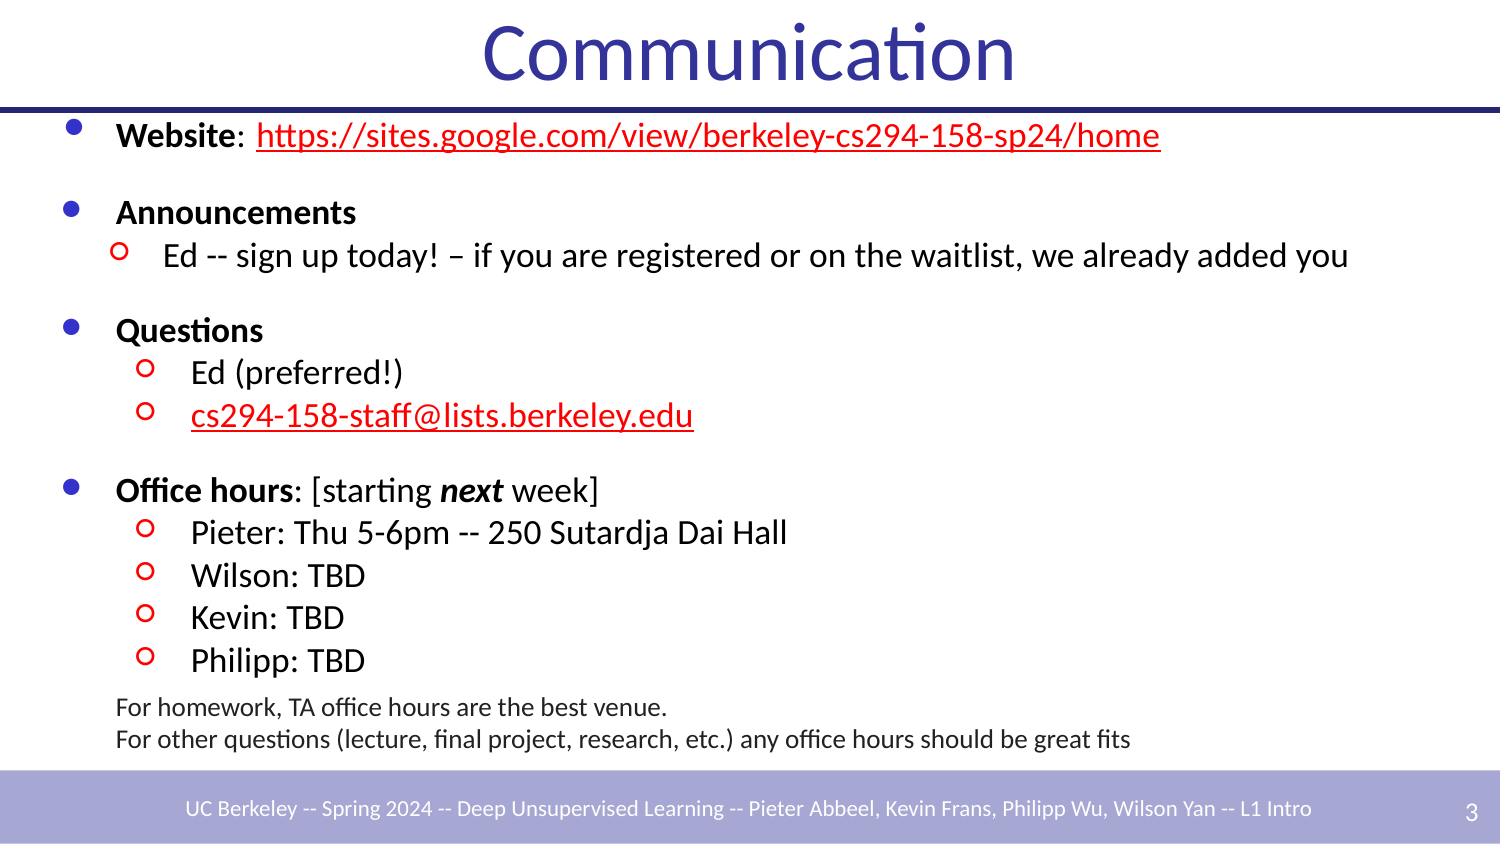

# Communication
Website: https://sites.google.com/view/berkeley-cs294-158-sp24/home

Announcements
Ed -- sign up today! – if you are registered or on the waitlist, we already added you

Questions
Ed (preferred!)
cs294-158-staff@lists.berkeley.edu

Office hours: [starting next week]
Pieter: Thu 5-6pm -- 250 Sutardja Dai Hall
Wilson: TBD
Kevin: TBD
Philipp: TBD
For homework, TA office hours are the best venue.
For other questions (lecture, final project, research, etc.) any office hours should be great fits

3